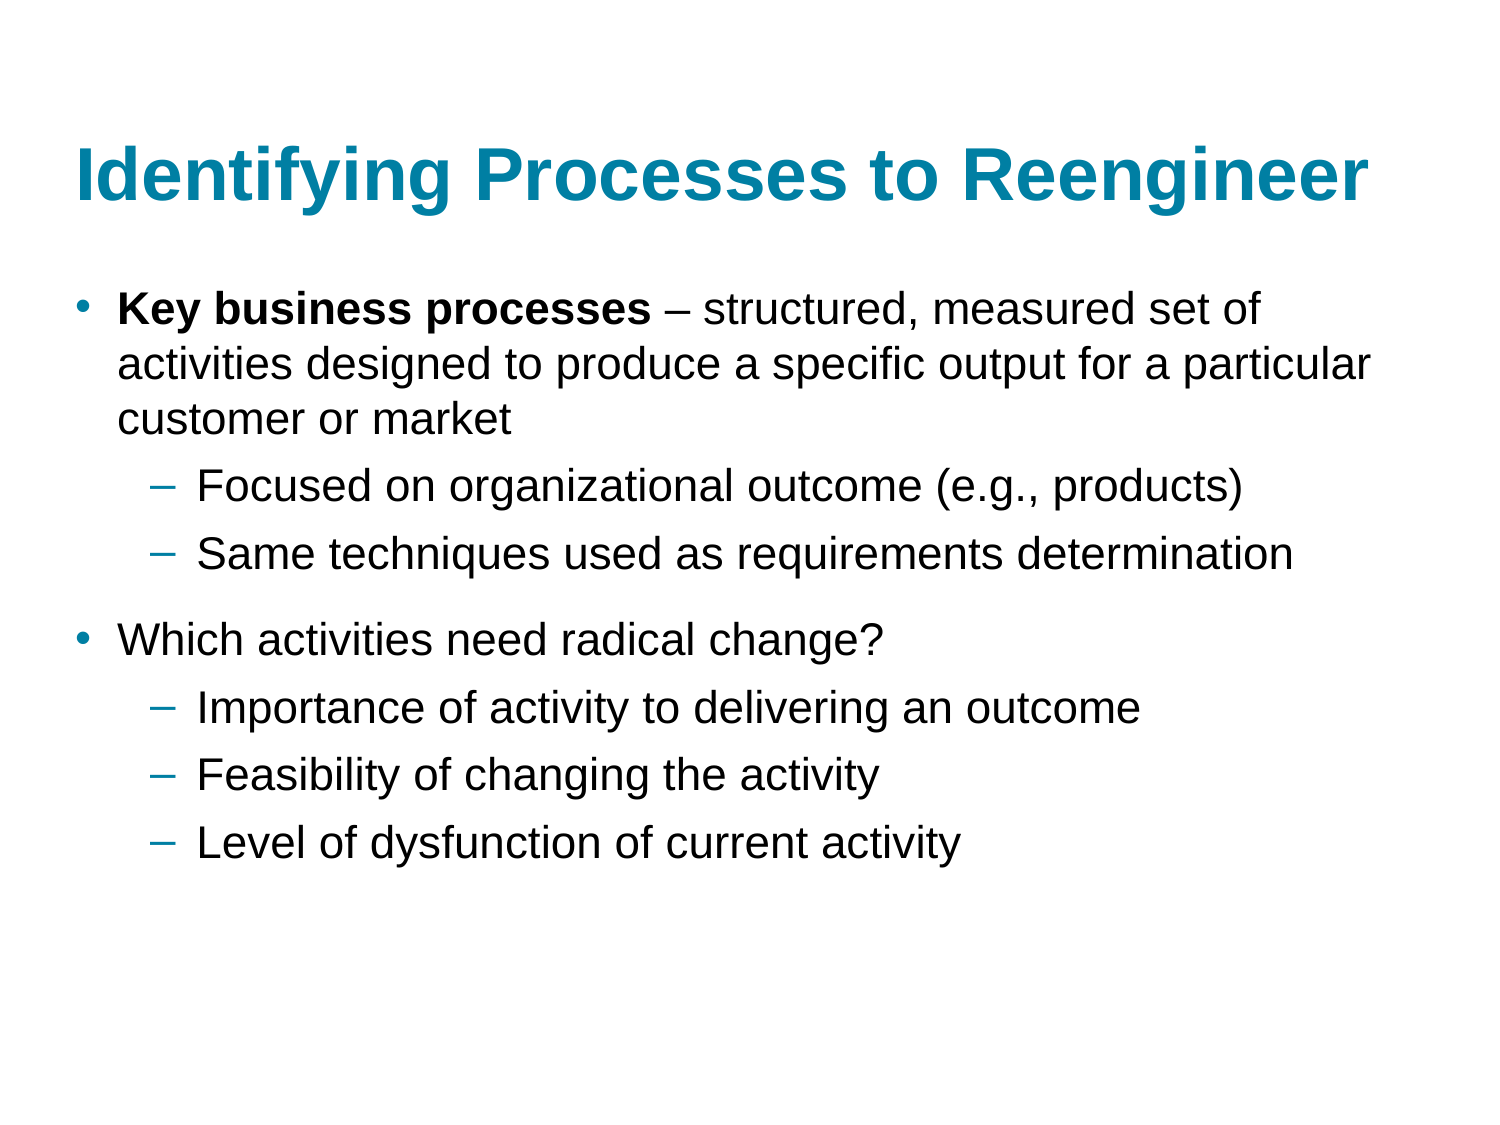

# Identifying Processes to Reengineer
Key business processes – structured, measured set of activities designed to produce a specific output for a particular customer or market
Focused on organizational outcome (e.g., products)
Same techniques used as requirements determination
Which activities need radical change?
Importance of activity to delivering an outcome
Feasibility of changing the activity
Level of dysfunction of current activity